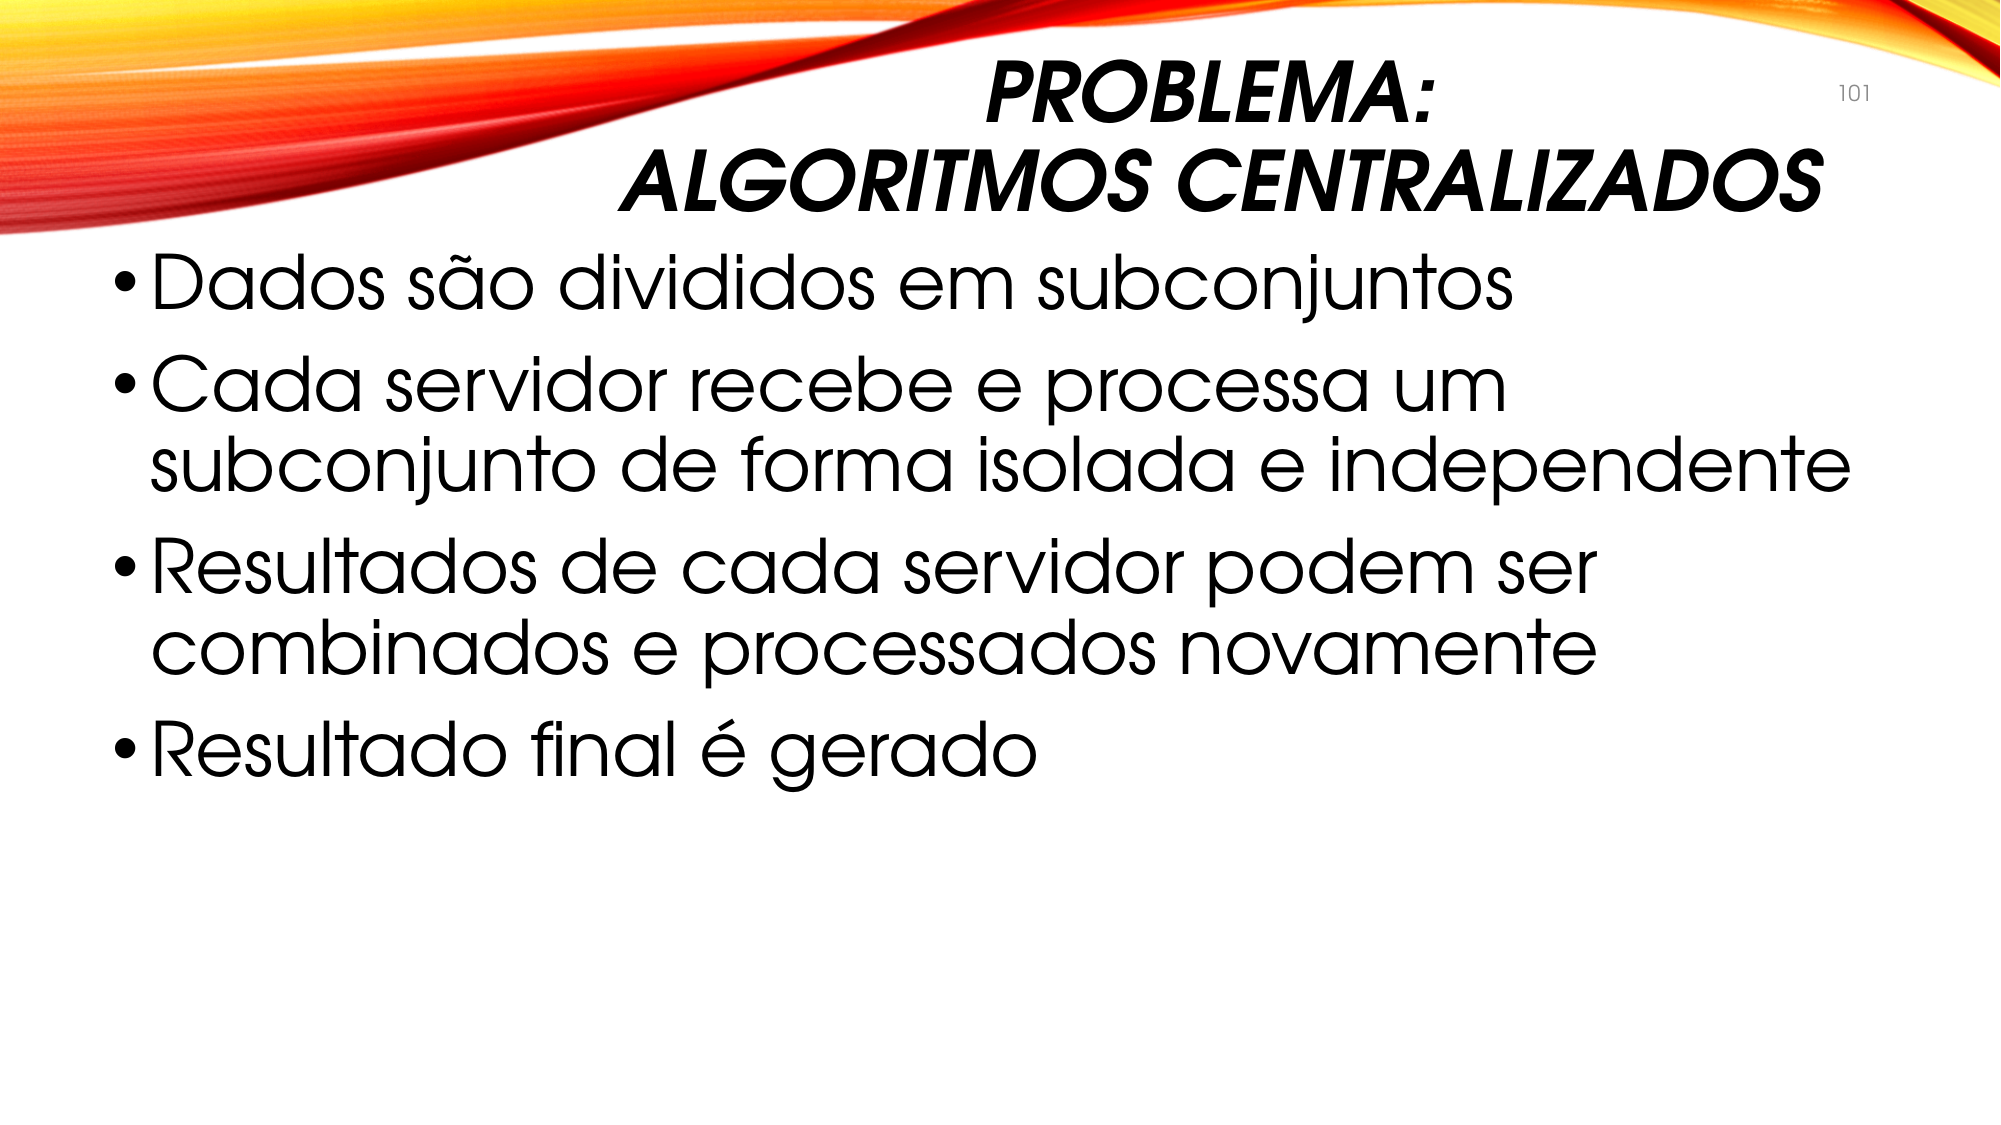

# Problema: algoritmos centralizados
101
Dados são divididos em subconjuntos
Cada servidor recebe e processa um subconjunto de forma isolada e independente
Resultados de cada servidor podem ser combinados e processados novamente
Resultado final é gerado